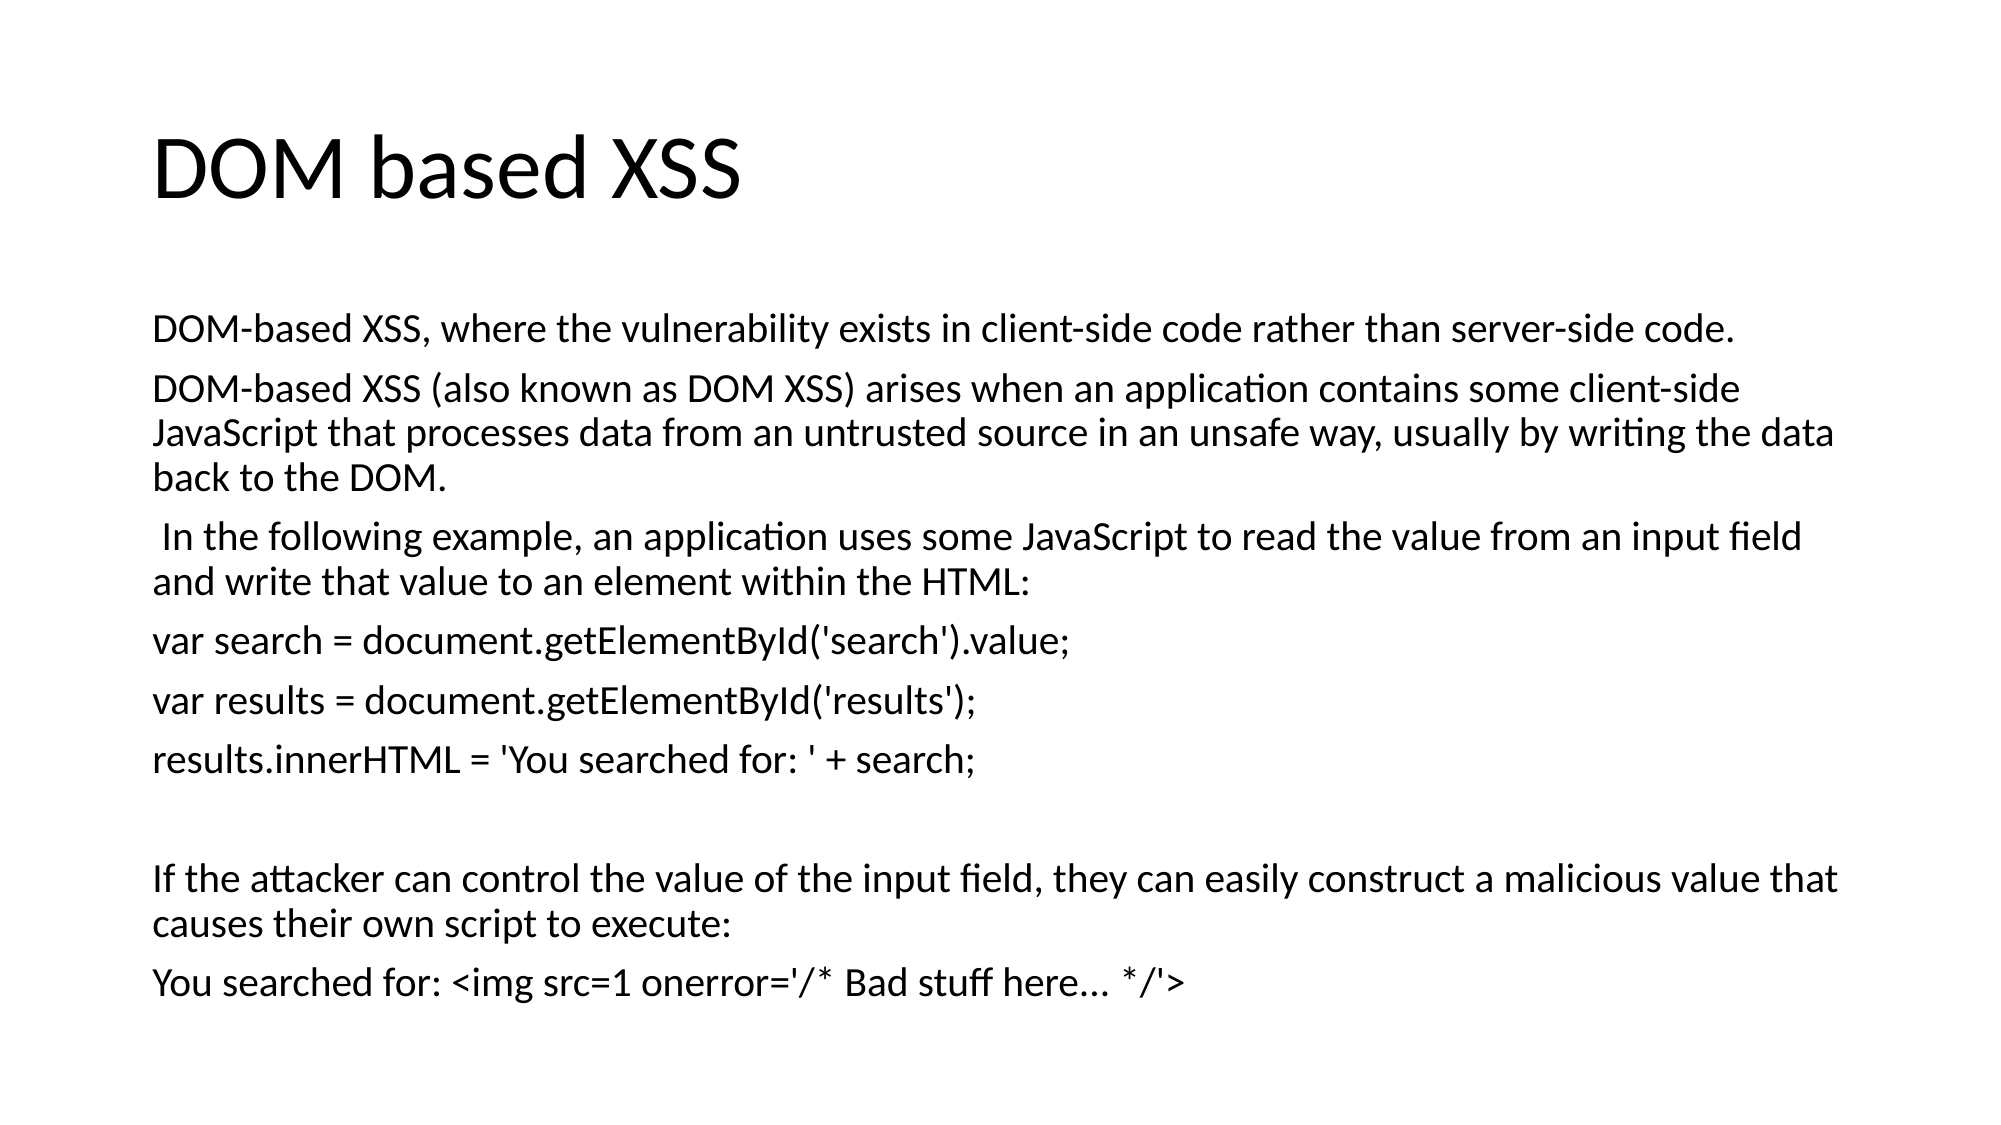

# DOM based XSS
DOM-based XSS, where the vulnerability exists in client-side code rather than server-side code.
DOM-based XSS (also known as DOM XSS) arises when an application contains some client-side JavaScript that processes data from an untrusted source in an unsafe way, usually by writing the data back to the DOM.
 In the following example, an application uses some JavaScript to read the value from an input field and write that value to an element within the HTML:
var search = document.getElementById('search').value;
var results = document.getElementById('results');
results.innerHTML = 'You searched for: ' + search;

If the attacker can control the value of the input field, they can easily construct a malicious value that causes their own script to execute:
You searched for: <img src=1 onerror='/* Bad stuff here... */'>